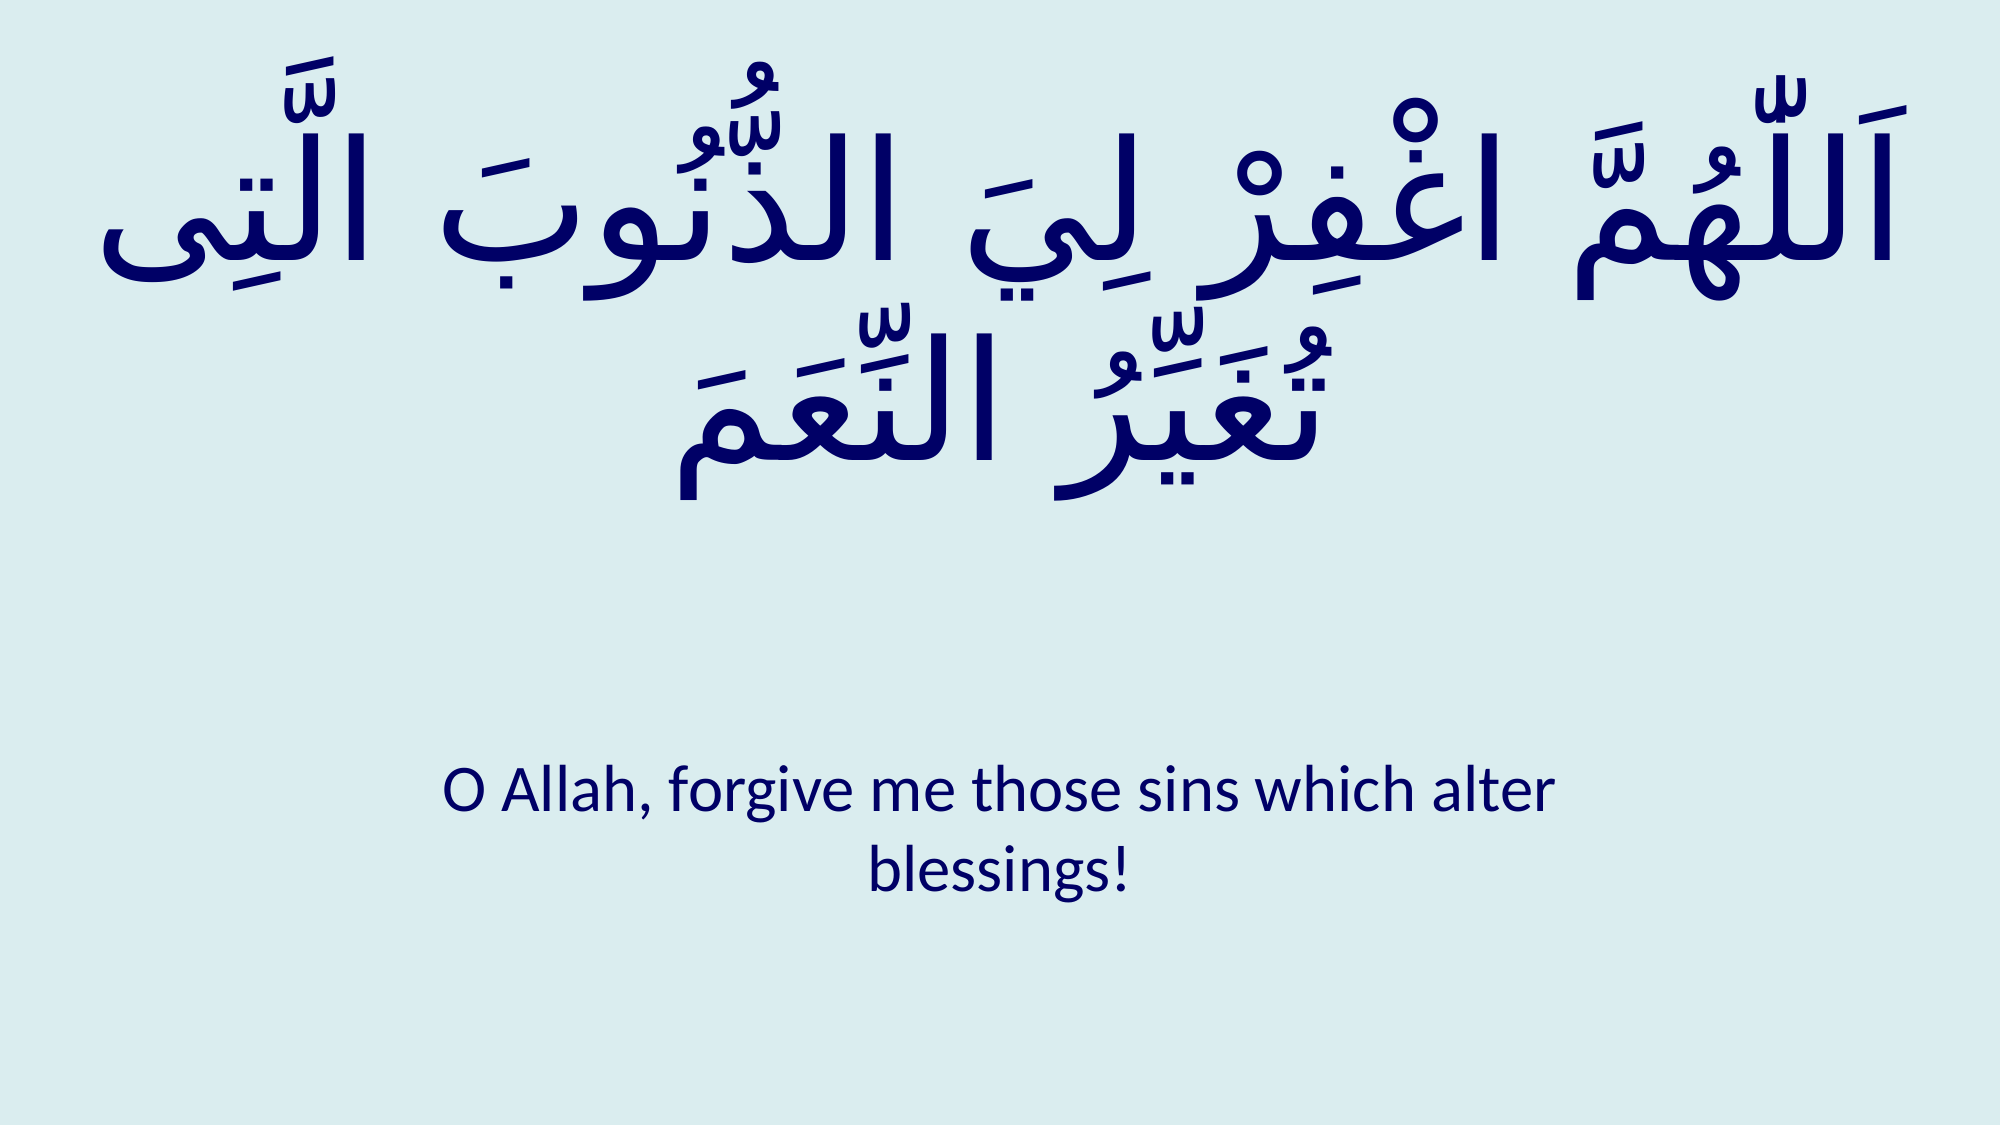

# اَللّٰهُمَّ اغْفِرْ لِيَ الذُّنُوبَ الَّتِی تُغَیِّرُ النِّعَمَ
O Allah, forgive me those sins which alter blessings!